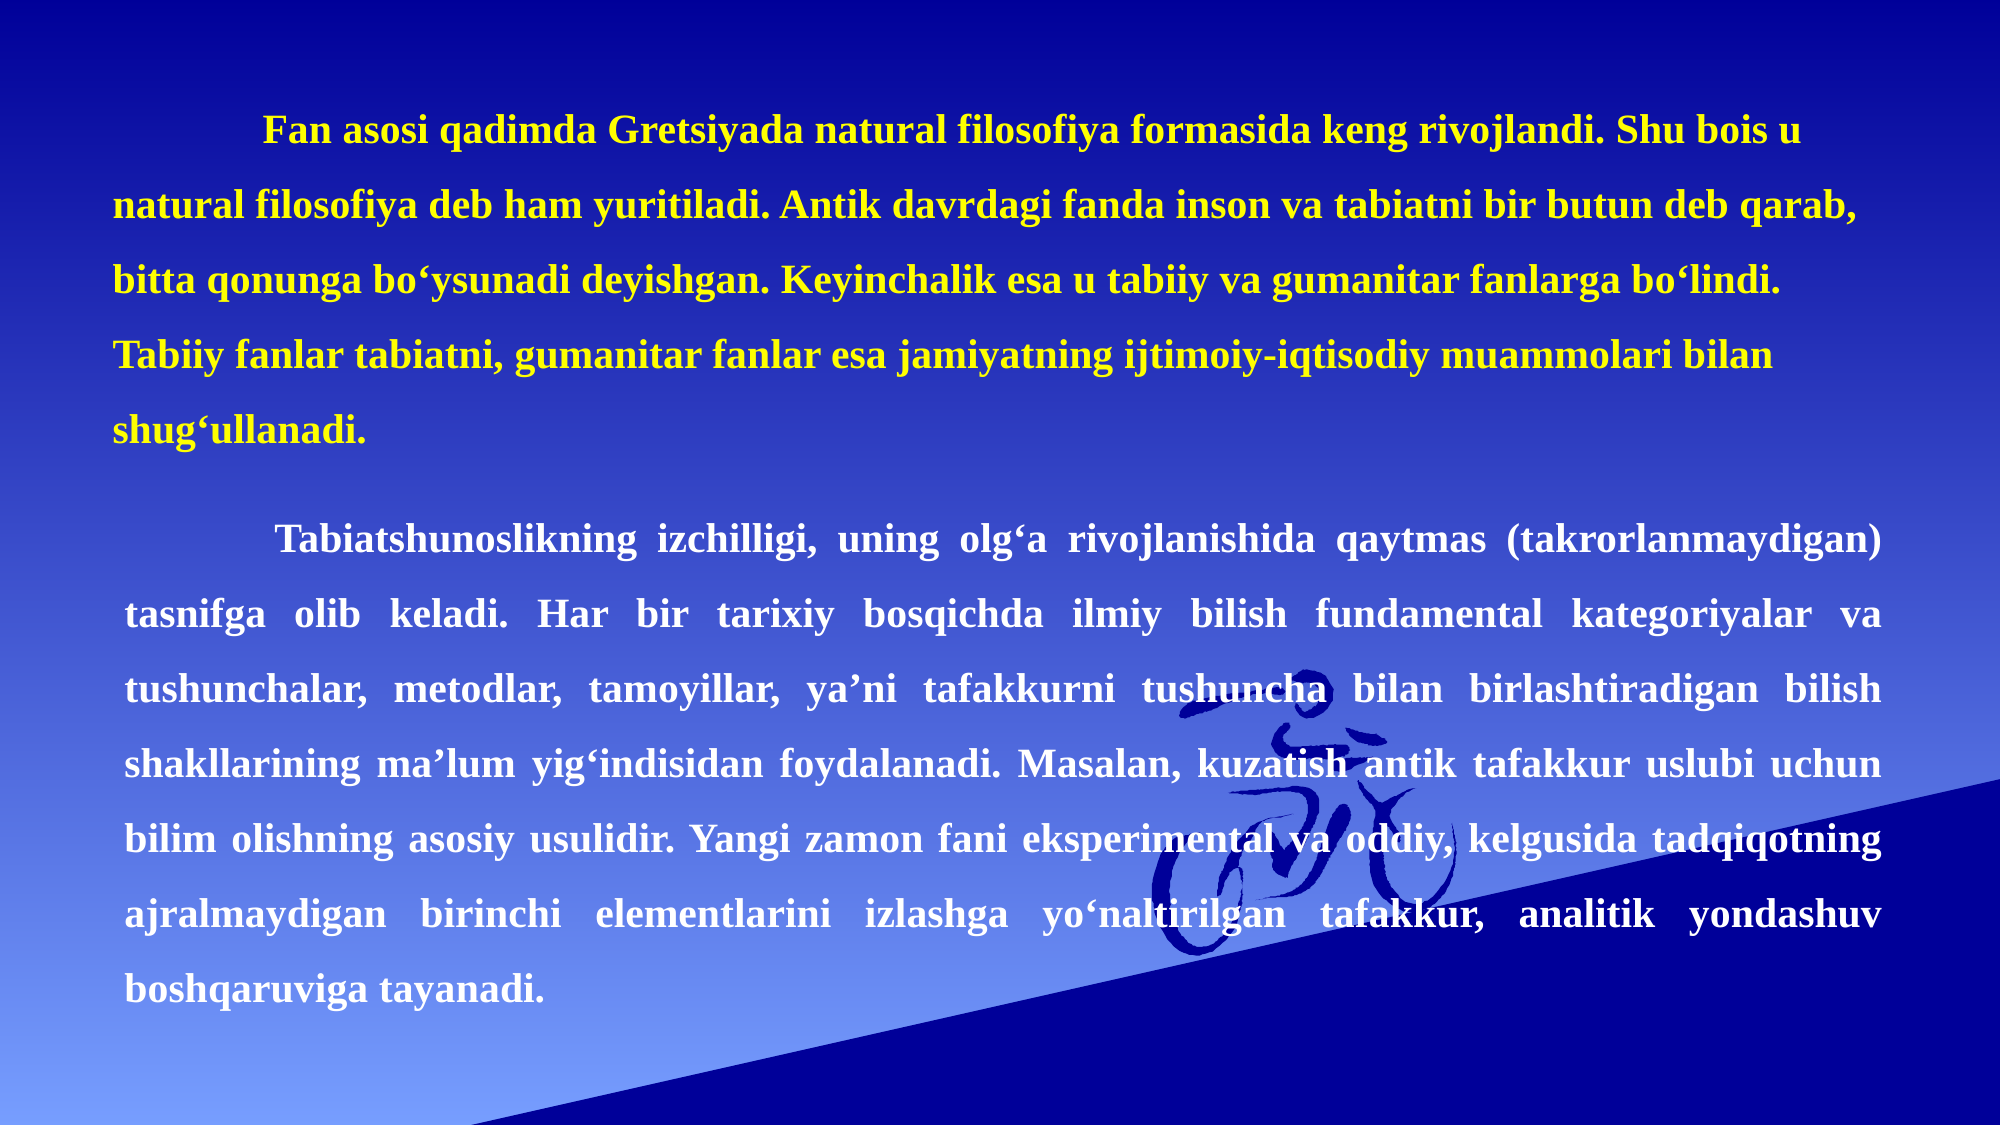

Fan asosi qadimda Gretsiyada natural filosofiya formasida keng rivojlandi. Shu bois u natural filosofiya deb ham yuritiladi. Antik davrdagi fanda inson va tabiatni bir butun deb qarab, bitta qonunga bo‘ysunadi deyishgan. Keyinchalik esa u tabiiy va gumanitar fanlarga bo‘lindi. Tabiiy fanlar tabiatni, gumanitar fanlar esa jamiyatning ijtimoiy-iqtisodiy muammolari bilan shug‘ullanadi.
	Tabiatshunoslikning izchilligi, uning olg‘a rivojlanishida qaytmas (takrorlanmaydigan) tasnifga olib keladi. Har bir tarixiy bosqichda ilmiy bilish fundamental kategoriyalar va tushunchalar, metodlar, tamoyillar, ya’ni tafakkurni tushuncha bilan birlashtiradigan bilish shakllarining ma’lum yig‘indisidan foydalanadi. Masalan, kuzatish antik tafakkur uslubi uchun bilim olishning asosiy usulidir. Yangi zamon fani eksperimental va oddiy, kelgusida tadqiqotning ajralmaydigan birinchi elementlarini izlashga yo‘naltirilgan tafakkur, analitik yondashuv boshqaruviga tayanadi.